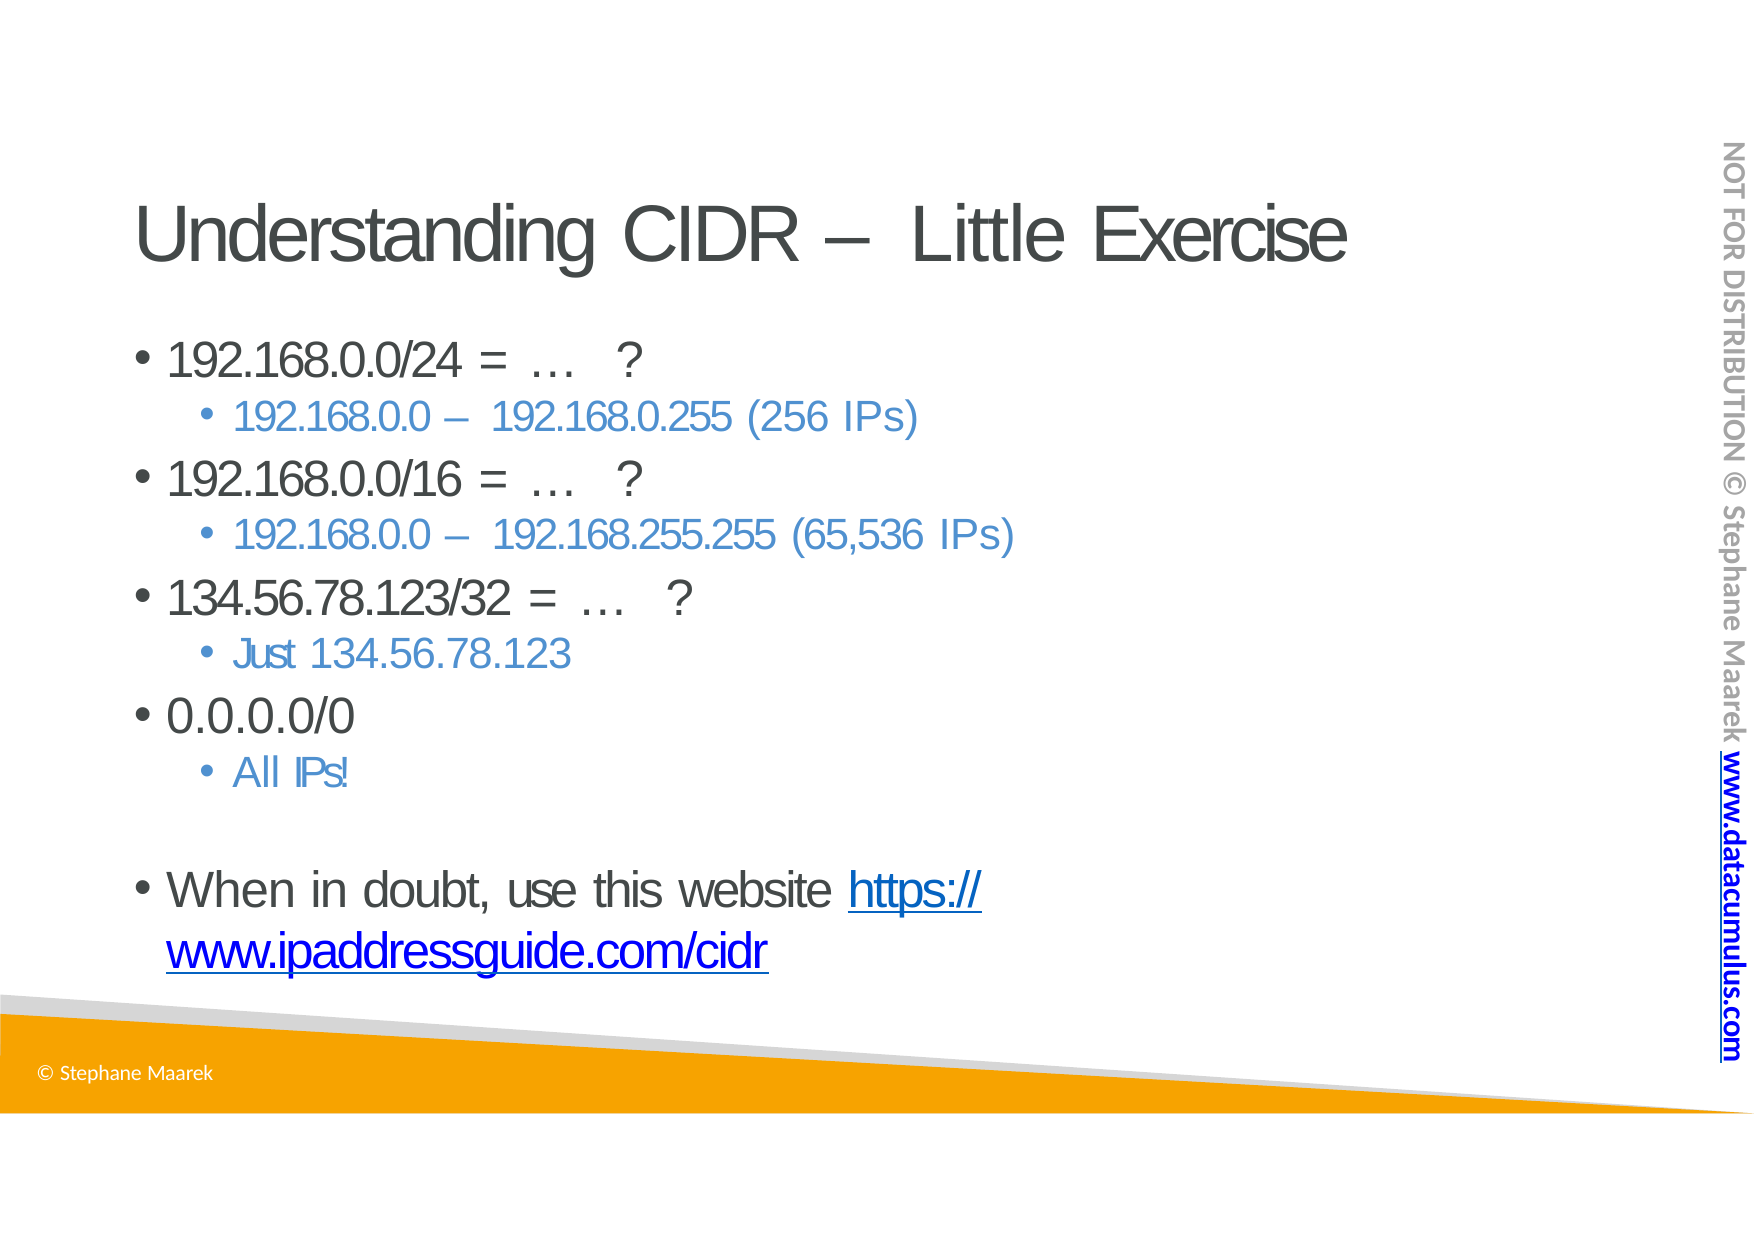

NOT FOR DISTRIBUTION © Stephane Maarek www.datacumulus.com
# Understanding CIDR – Little Exercise
192.168.0.0/24 = … ?
192.168.0.0 – 192.168.0.255 (256 IPs)
192.168.0.0/16 = … ?
192.168.0.0 – 192.168.255.255 (65,536 IPs)
134.56.78.123/32 = … ?
Just 134.56.78.123
0.0.0.0/0
All IPs!

When in doubt, use this website https://www.ipaddressguide.com/cidr
© Stephane Maarek